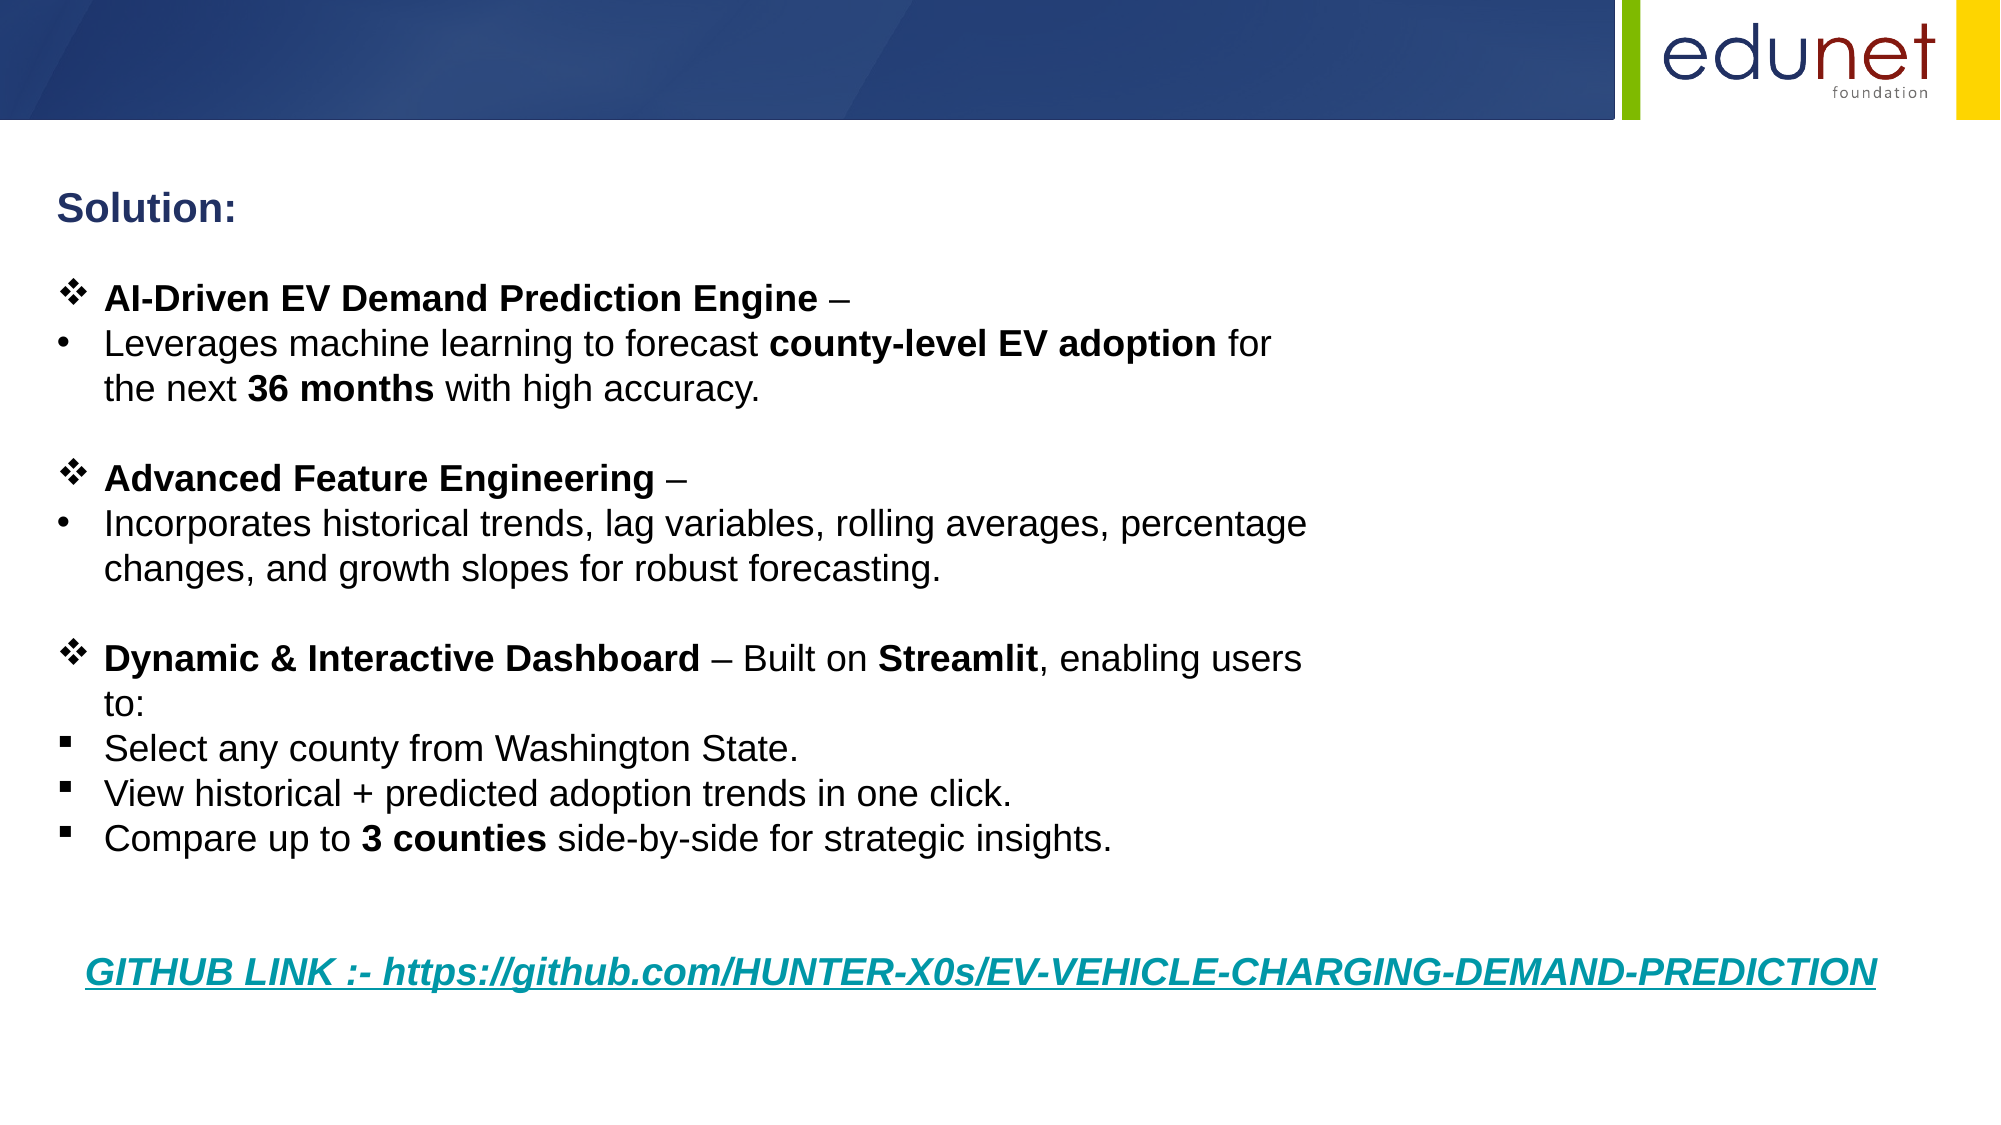

Solution:
AI-Driven EV Demand Prediction Engine –
Leverages machine learning to forecast county-level EV adoption for the next 36 months with high accuracy.

Advanced Feature Engineering –
Incorporates historical trends, lag variables, rolling averages, percentage changes, and growth slopes for robust forecasting.

Dynamic & Interactive Dashboard – Built on Streamlit, enabling users to:
Select any county from Washington State.
View historical + predicted adoption trends in one click.
Compare up to 3 counties side-by-side for strategic insights.

GITHUB LINK :- https://github.com/HUNTER-X0s/EV-VEHICLE-CHARGING-DEMAND-PREDICTION